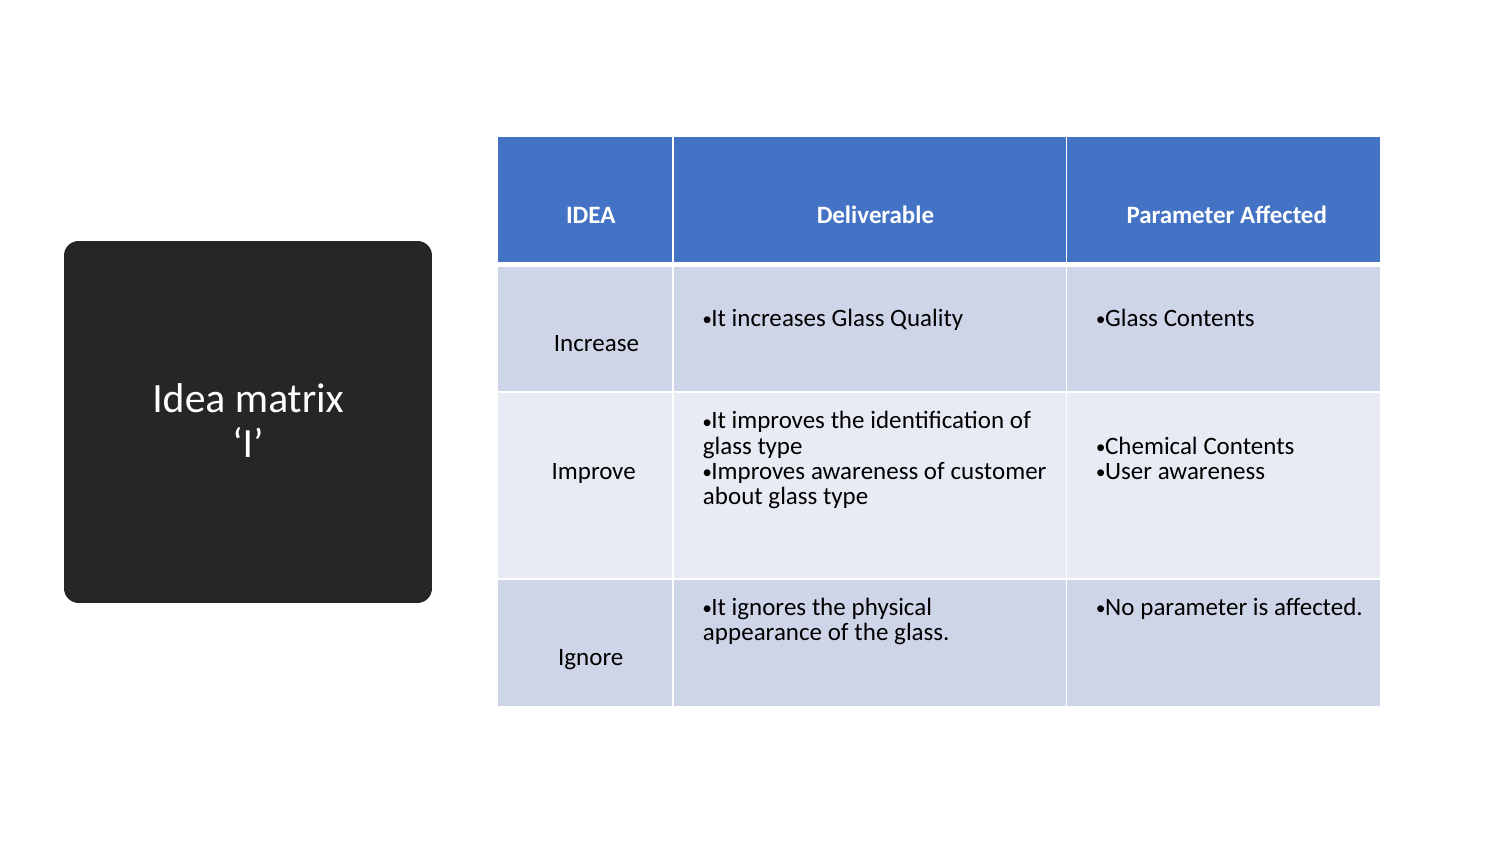

| IDEA | Deliverable | Parameter Affected |
| --- | --- | --- |
| Increase | It increases Glass Quality | Glass Contents |
| Improve | It improves the identification of glass type Improves awareness of customer about glass type | Chemical Contents User awareness |
| Ignore | It ignores the physical appearance of the glass. | No parameter is affected. |
# Idea matrix ‘I’